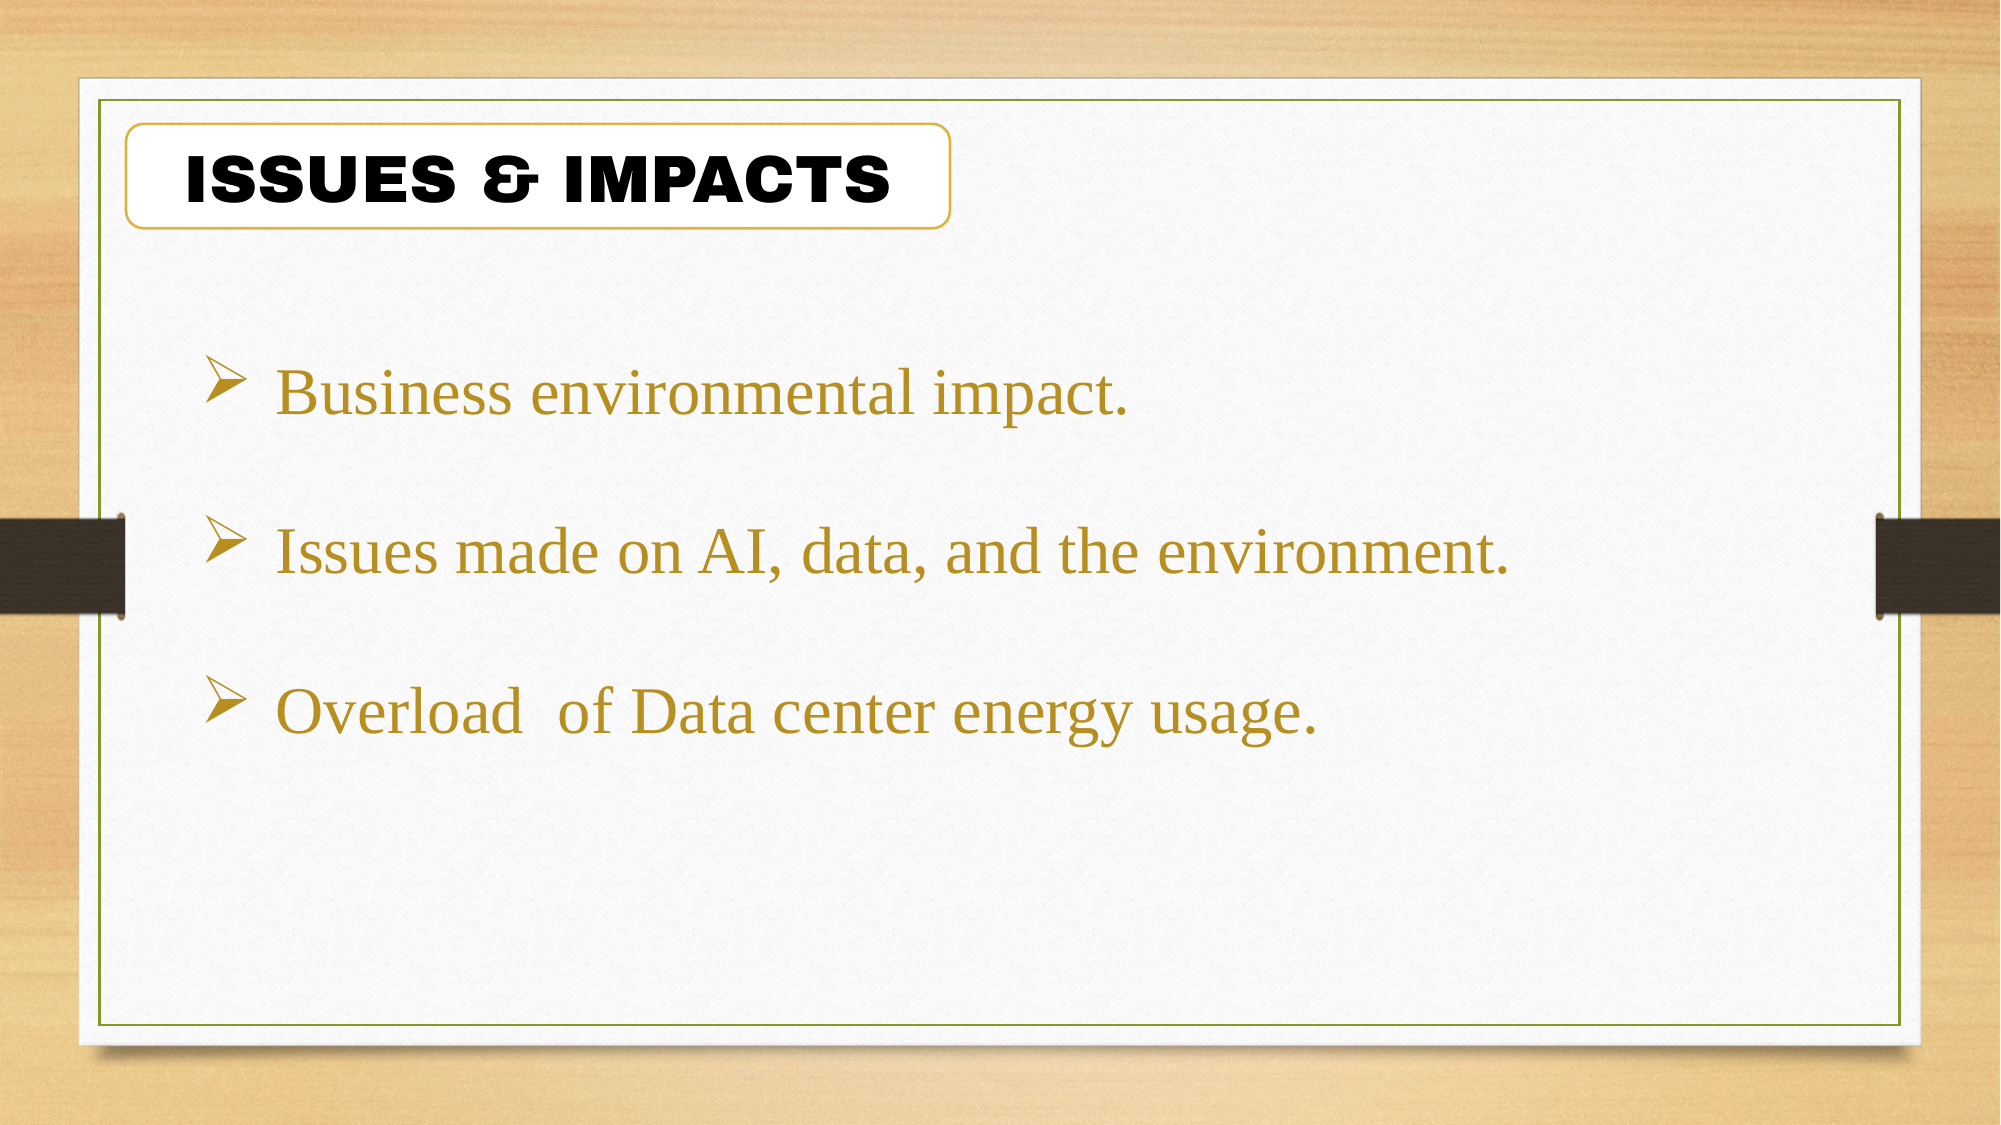

ISSUES & IMPACTS
Business environmental impact.
Issues made on AI, data, and the environment.
Overload  of Data center energy usage.